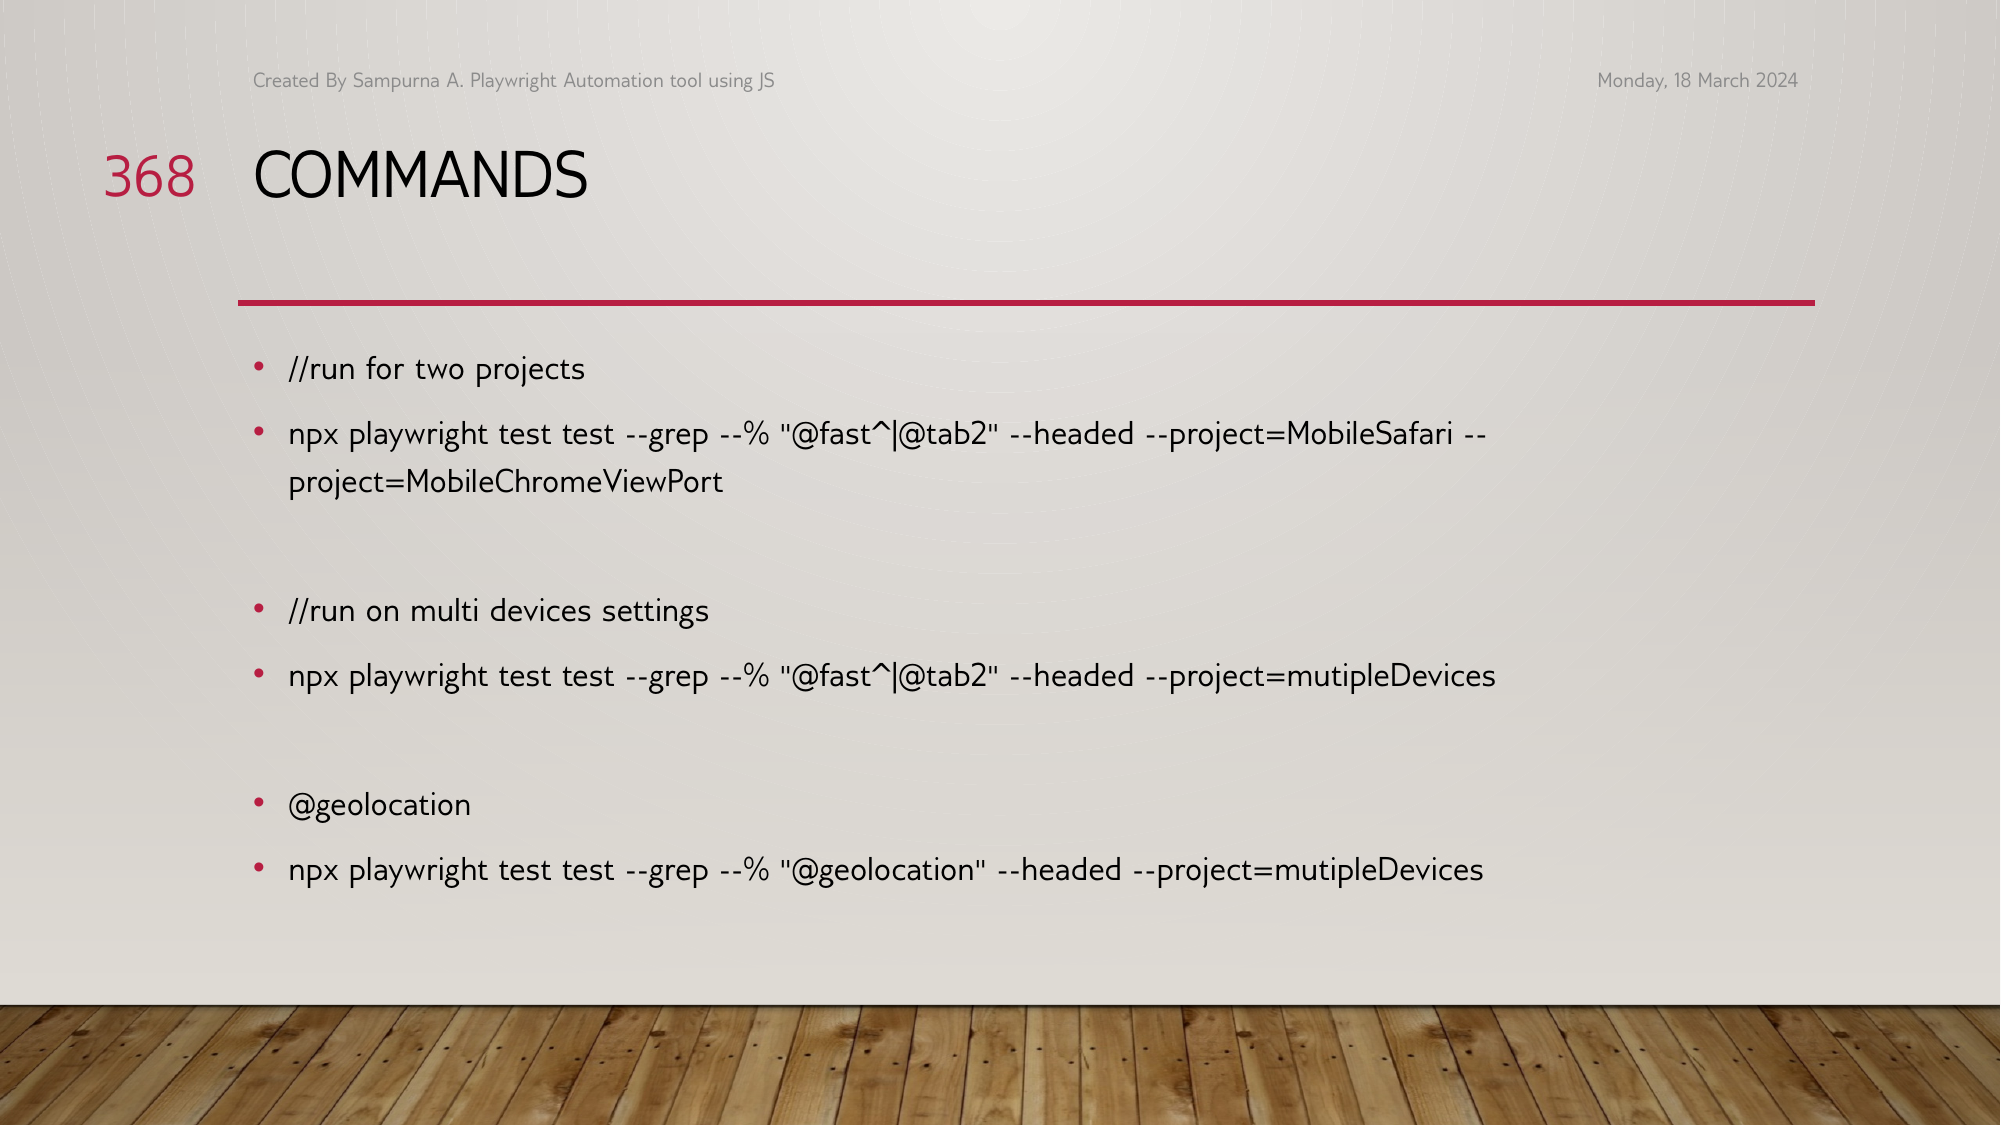

Created By Sampurna A. Playwright Automation tool using JS
Monday, 18 March 2024
368
# commands
//run for two projects
npx playwright test test --grep --% "@fast^|@tab2" --headed --project=MobileSafari --project=MobileChromeViewPort

//run on multi devices settings
npx playwright test test --grep --% "@fast^|@tab2" --headed --project=mutipleDevices

@geolocation
npx playwright test test --grep --% "@geolocation" --headed --project=mutipleDevices